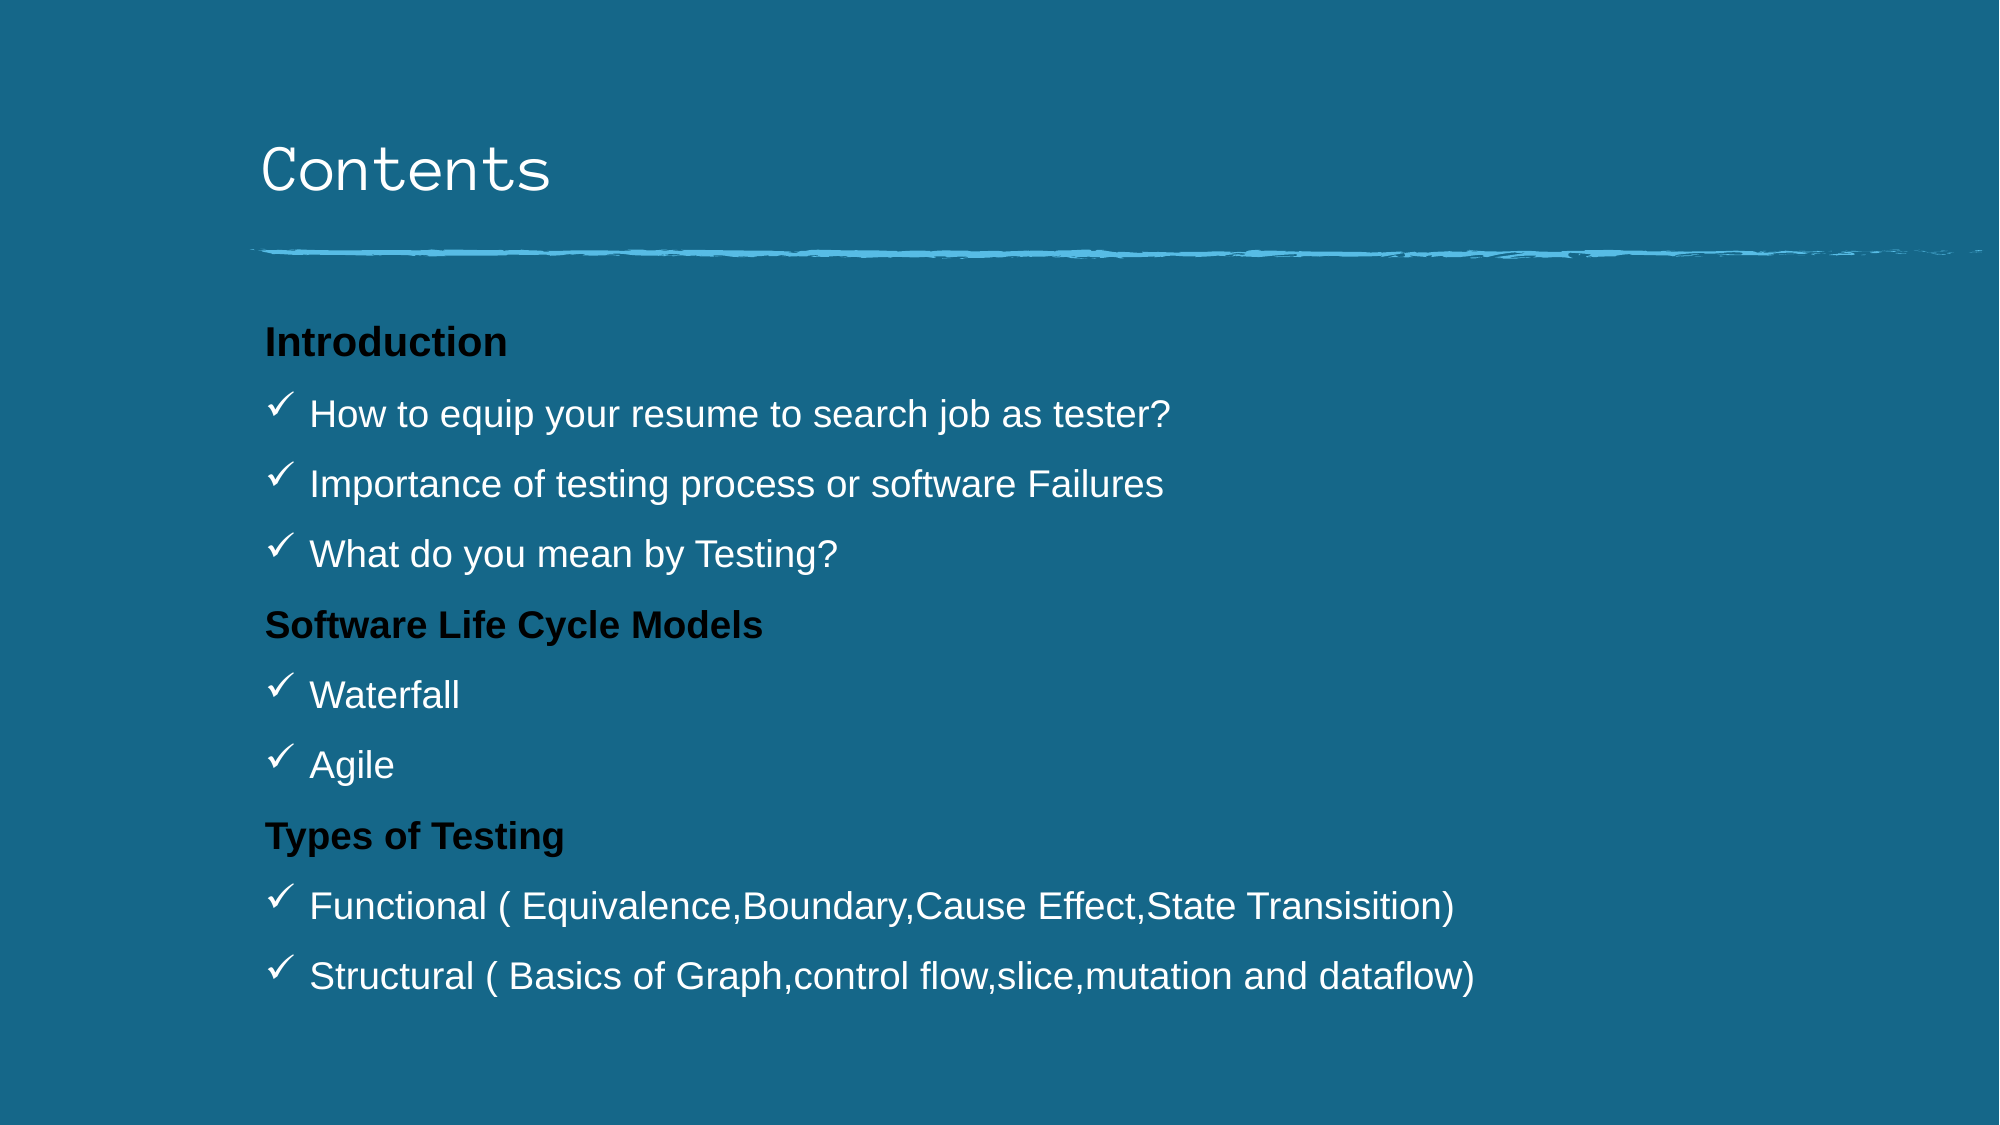

# Contents
Introduction
	How to equip your resume to search job as tester?
	Importance of testing process or software Failures
	What do you mean by Testing?
Software Life Cycle Models
	Waterfall
	Agile
Types of Testing
	Functional ( Equivalence,Boundary,Cause Effect,State Transisition)
	Structural ( Basics of Graph,control flow,slice,mutation and dataflow)